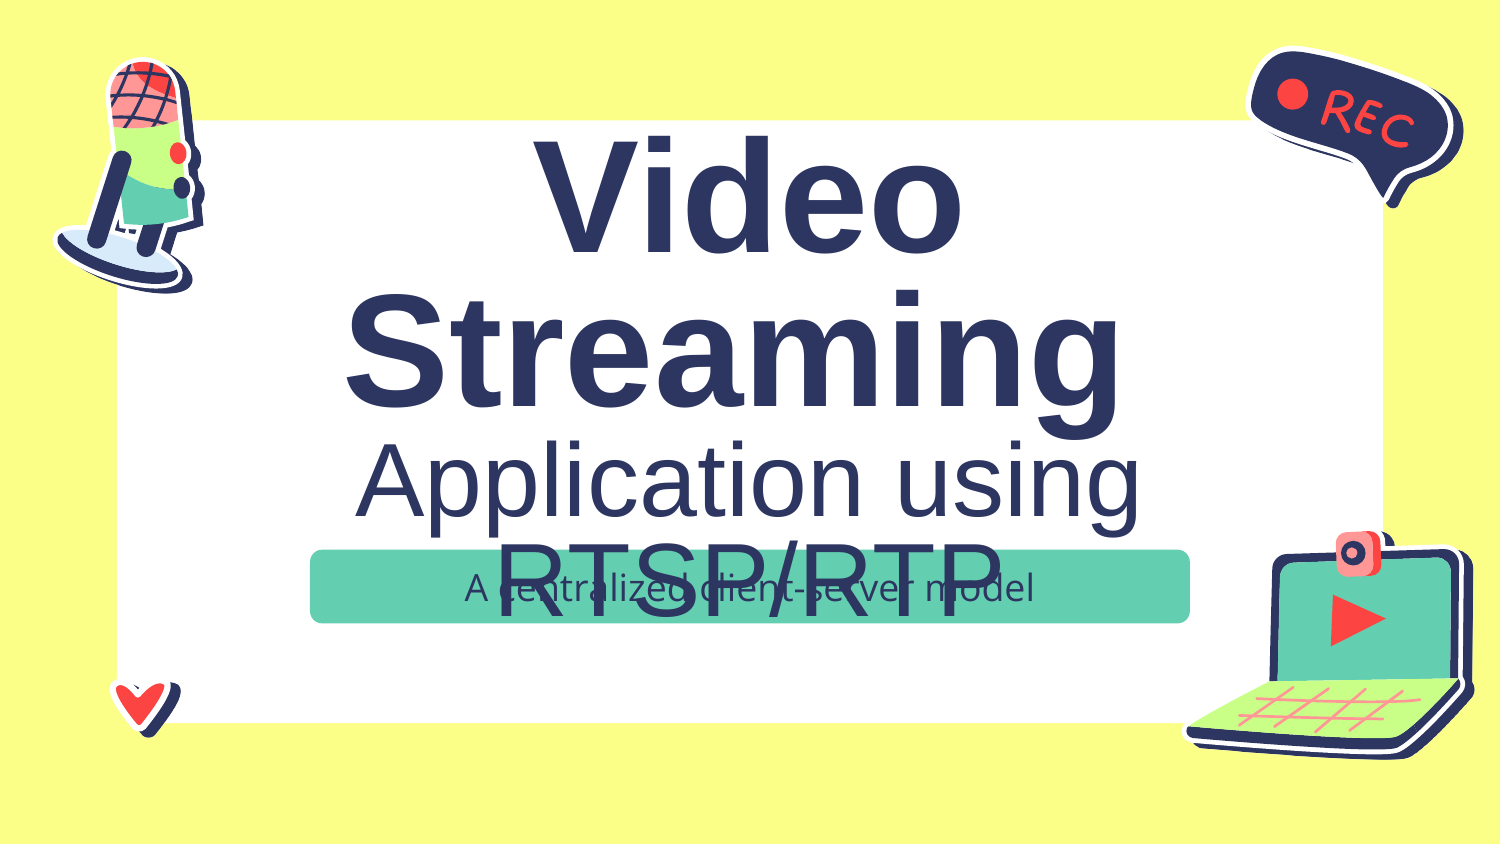

# Video Streaming
Application using RTSP/RTP

A centralized client-server model